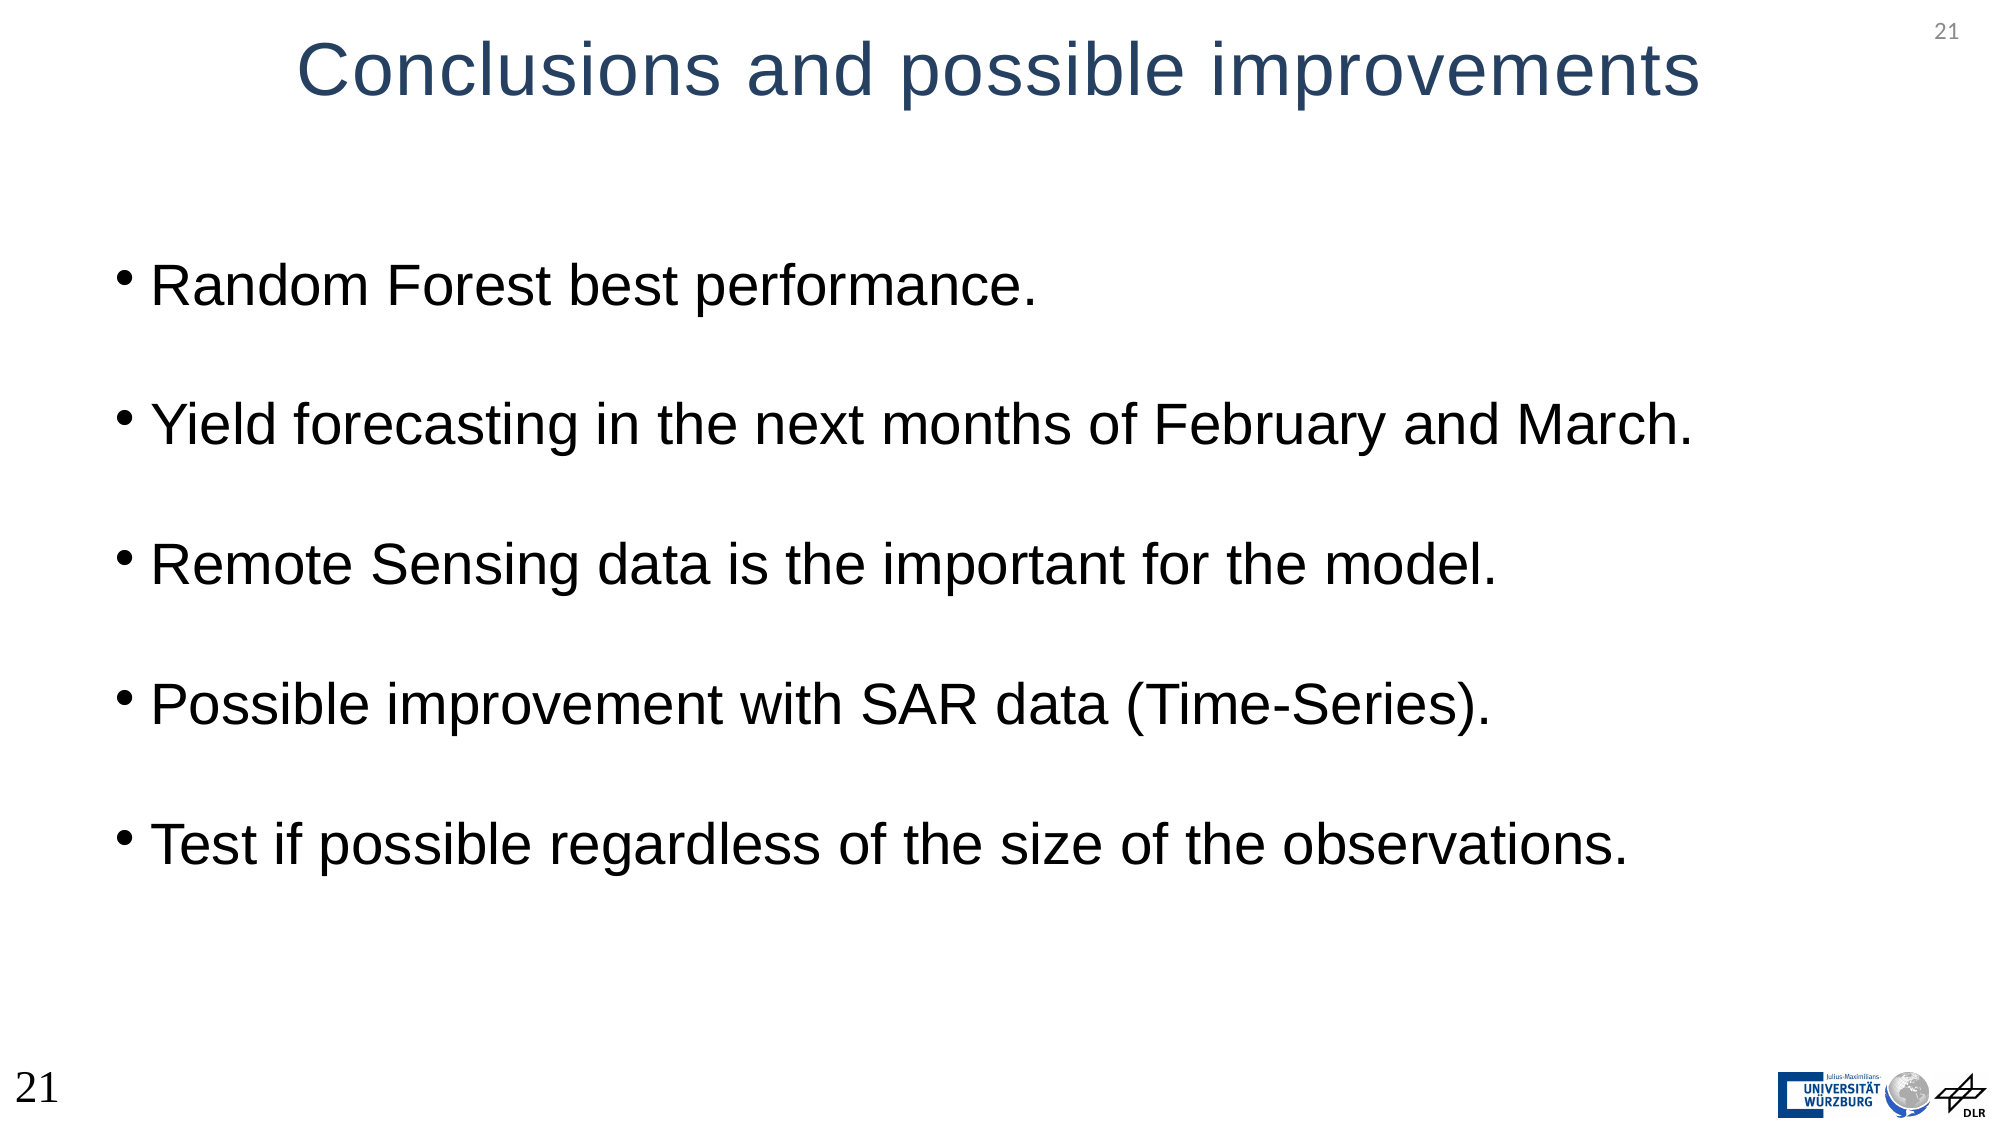

Conclusions and possible improvements
21

Random Forest best performance.

Yield forecasting in the next months of February and March.

Remote Sensing data is the important for the model.

Possible improvement with SAR data (Time-Series).

Test if possible regardless of the size of the observations.